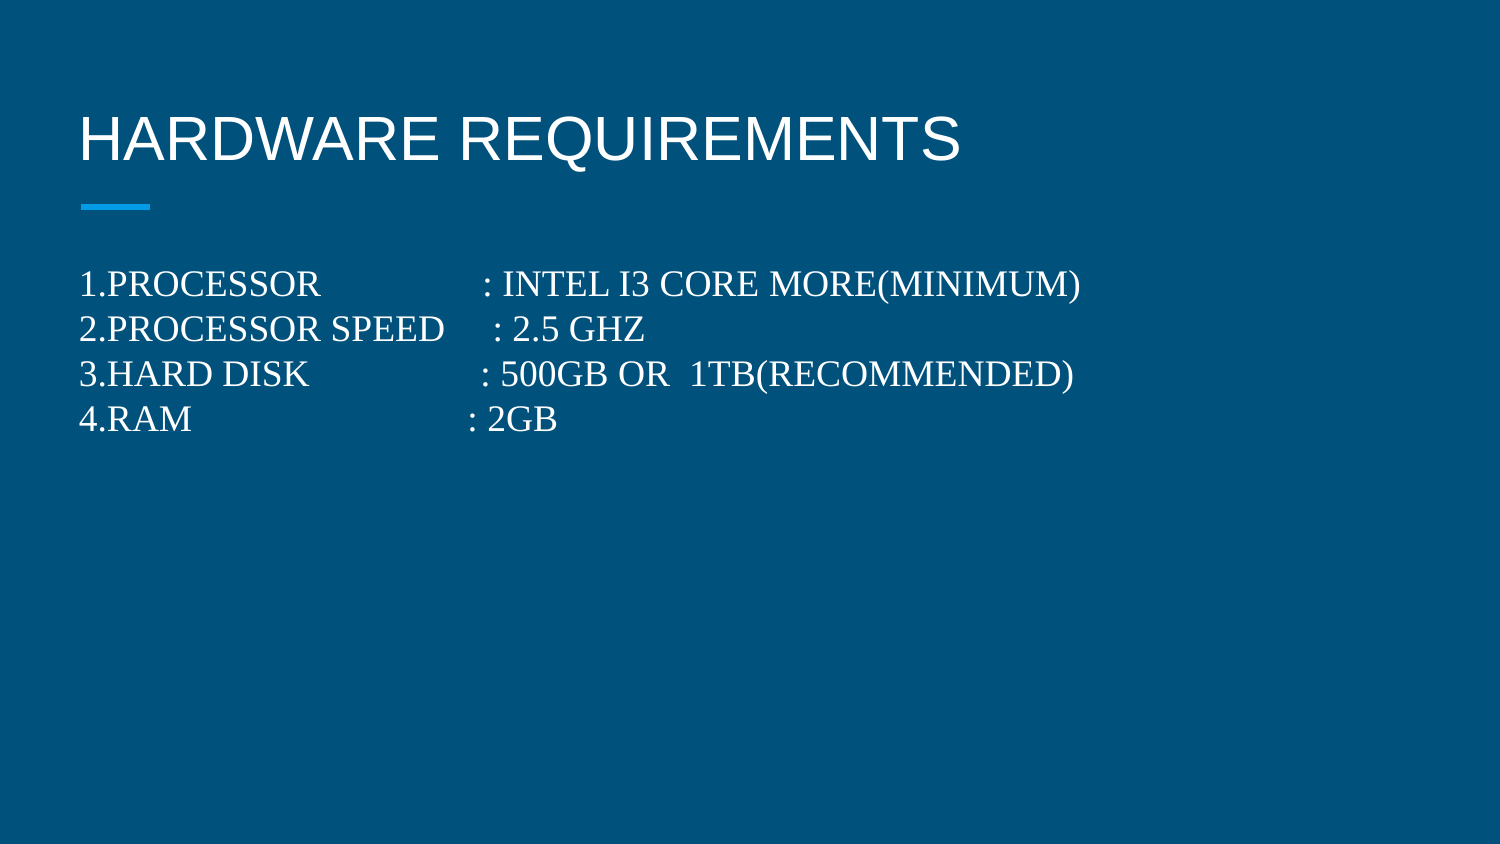

# HARDWARE REQUIREMENTS
1.PROCESSOR                 : INTEL I3 CORE MORE(MINIMUM)
2.PROCESSOR SPEED     : 2.5 GHZ
3.HARD DISK                  : 500GB OR  1TB(RECOMMENDED)
4.RAM                             : 2GB